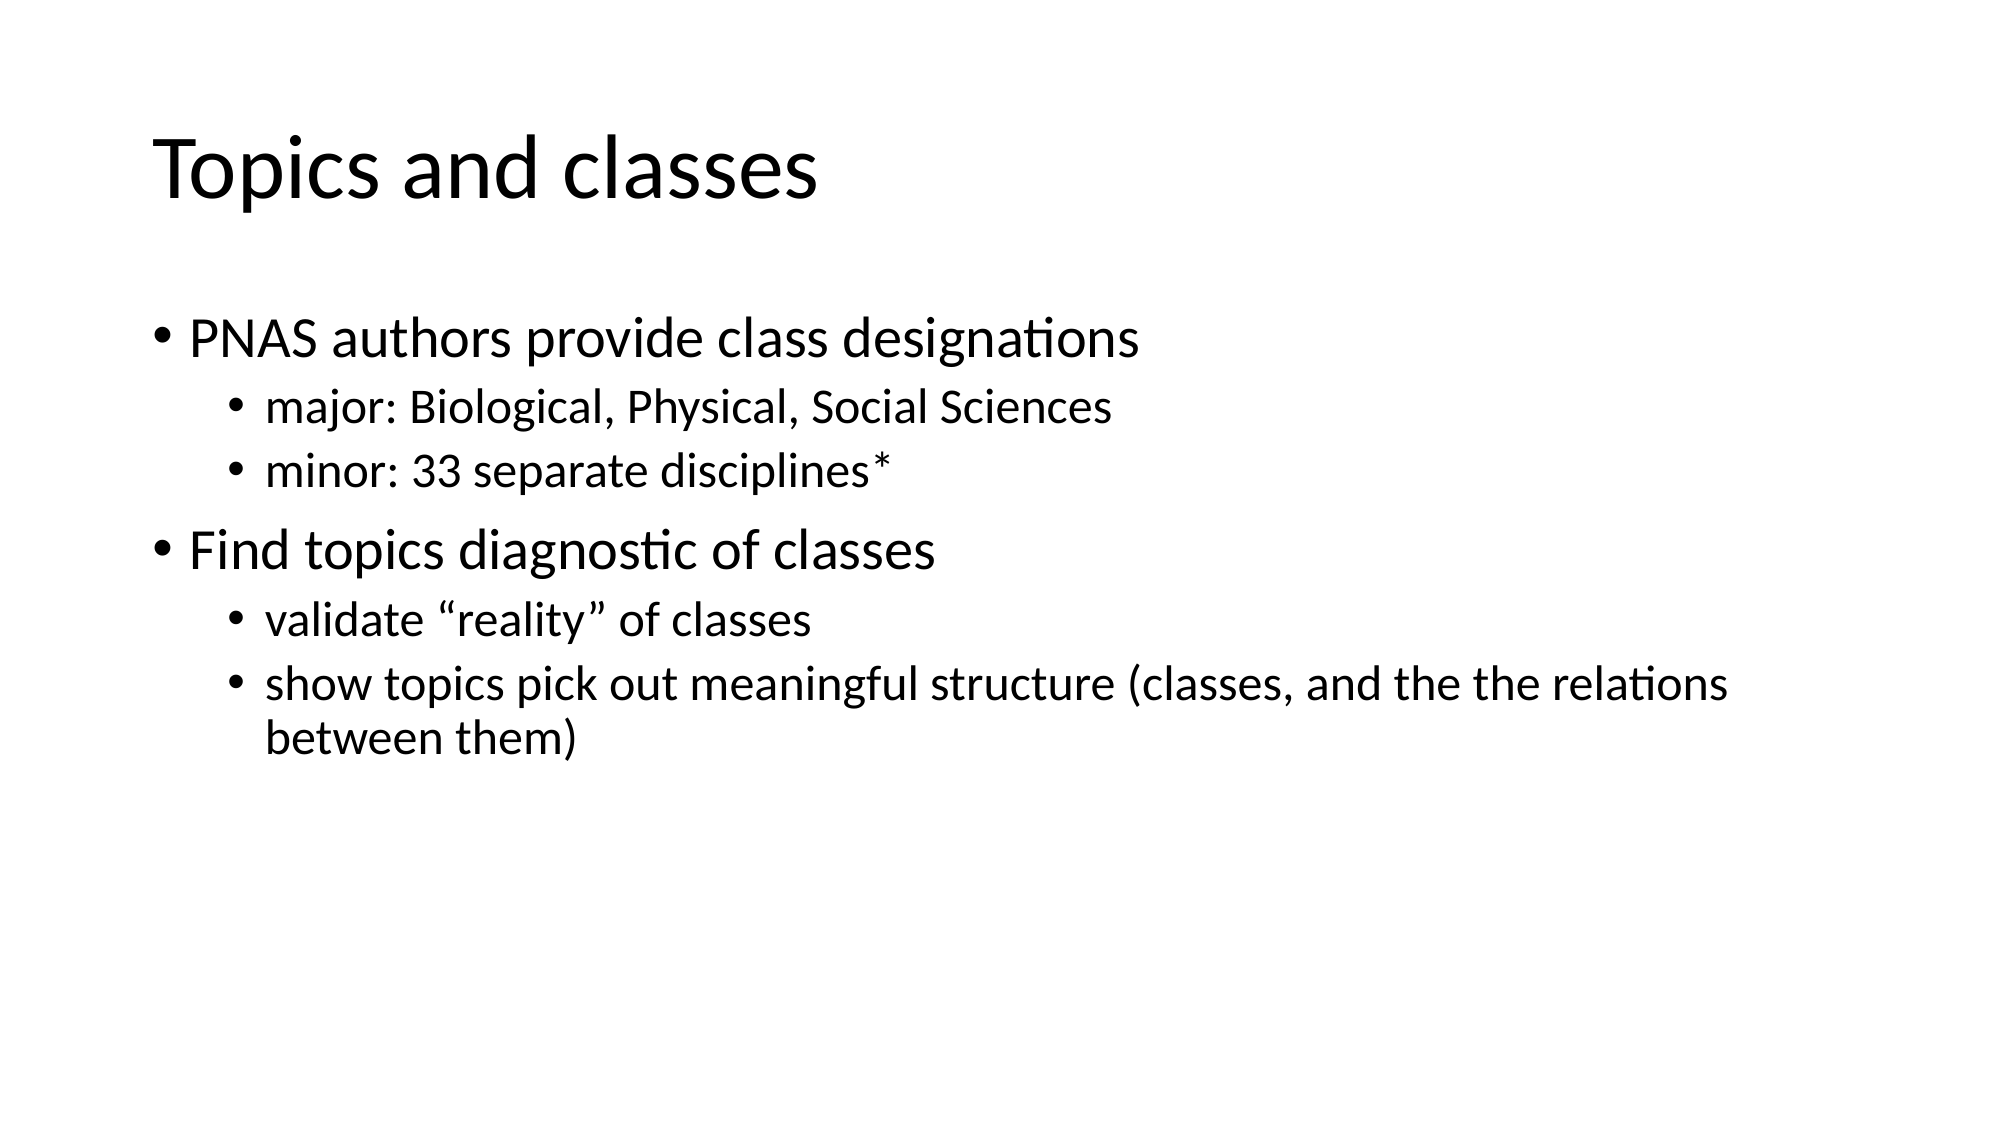

# Topics and classes
PNAS authors provide class designations
major: Biological, Physical, Social Sciences
minor: 33 separate disciplines*
Find topics diagnostic of classes
validate “reality” of classes
show topics pick out meaningful structure (classes, and the the relations between them)